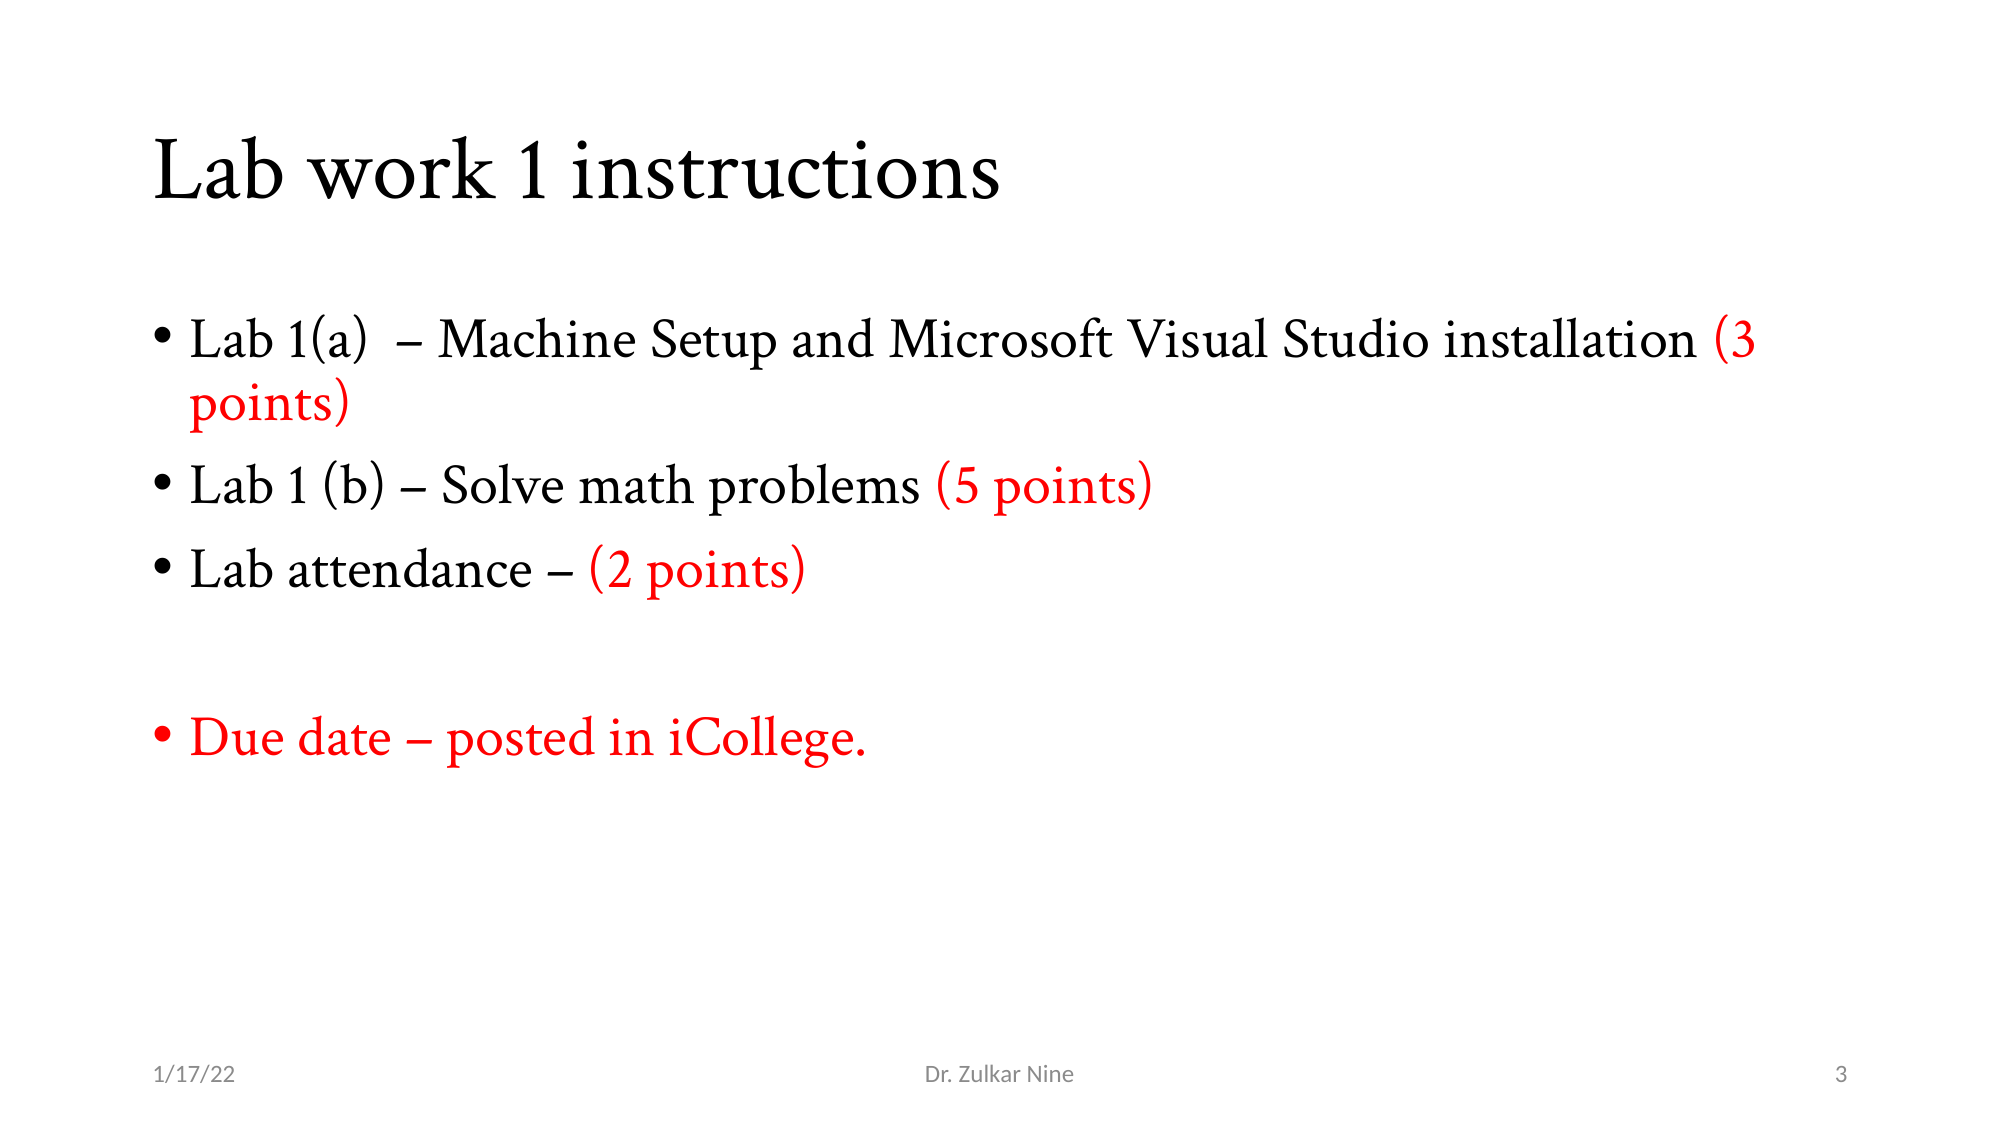

# Lab work 1 instructions
Lab 1(a)  – Machine Setup and Microsoft Visual Studio installation (3 points)
Lab 1 (b) – Solve math problems (5 points)
Lab attendance – (2 points)

Due date – posted in iCollege.
1/17/22
Dr. Zulkar Nine
3